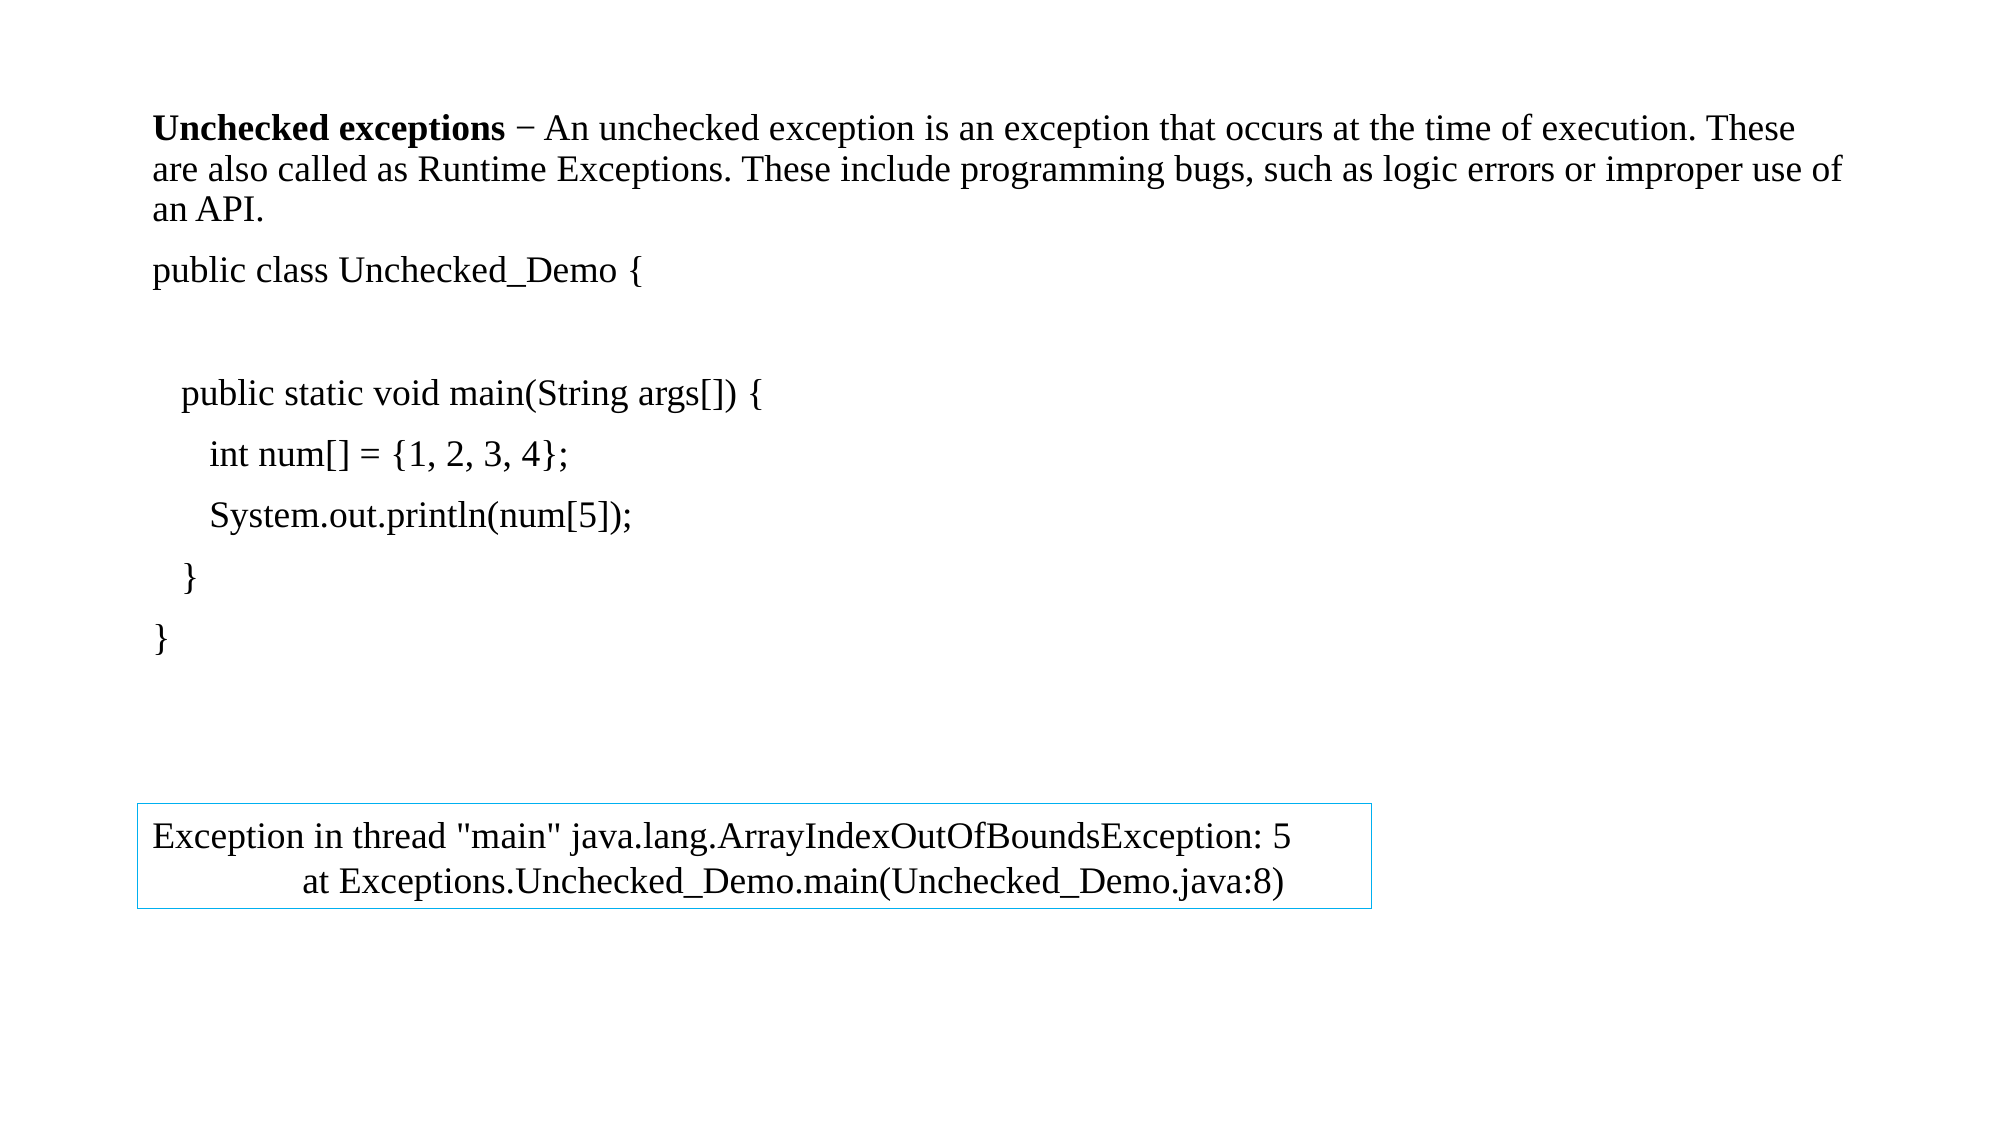

Unchecked exceptions − An unchecked exception is an exception that occurs at the time of execution. These are also called as Runtime Exceptions. These include programming bugs, such as logic errors or improper use of an API.
public class Unchecked_Demo {

   public static void main(String args[]) {
      int num[] = {1, 2, 3, 4};
      System.out.println(num[5]);
   }
}

Exception in thread "main" java.lang.ArrayIndexOutOfBoundsException: 5
	at Exceptions.Unchecked_Demo.main(Unchecked_Demo.java:8)